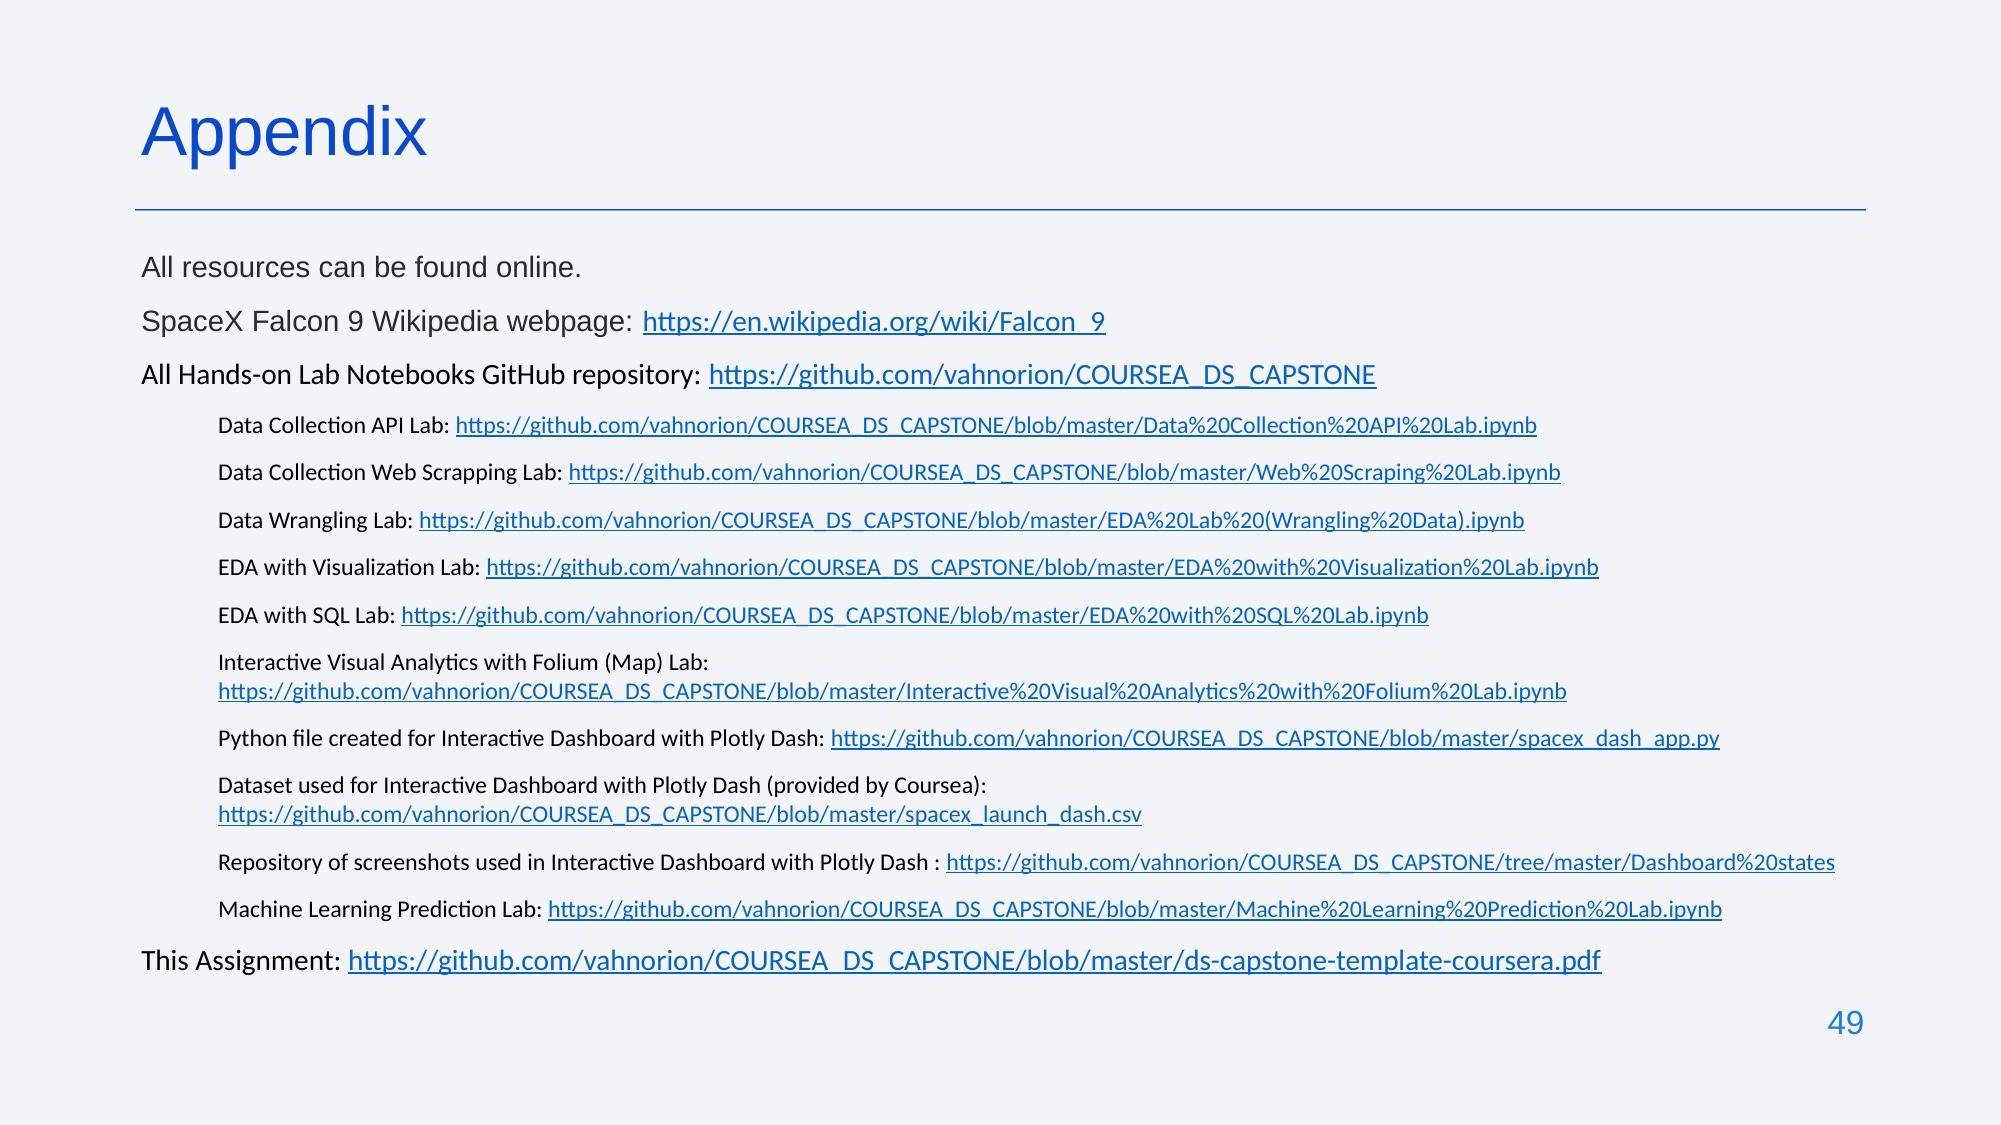

Appendix
All resources can be found online.
SpaceX Falcon 9 Wikipedia webpage: https://en.wikipedia.org/wiki/Falcon_9
All Hands-on Lab Notebooks GitHub repository: https://github.com/vahnorion/COURSEA_DS_CAPSTONE
Data Collection API Lab: https://github.com/vahnorion/COURSEA_DS_CAPSTONE/blob/master/Data%20Collection%20API%20Lab.ipynb
Data Collection Web Scrapping Lab: https://github.com/vahnorion/COURSEA_DS_CAPSTONE/blob/master/Web%20Scraping%20Lab.ipynb
Data Wrangling Lab: https://github.com/vahnorion/COURSEA_DS_CAPSTONE/blob/master/EDA%20Lab%20(Wrangling%20Data).ipynb
EDA with Visualization Lab: https://github.com/vahnorion/COURSEA_DS_CAPSTONE/blob/master/EDA%20with%20Visualization%20Lab.ipynb
EDA with SQL Lab: https://github.com/vahnorion/COURSEA_DS_CAPSTONE/blob/master/EDA%20with%20SQL%20Lab.ipynb
Interactive Visual Analytics with Folium (Map) Lab: https://github.com/vahnorion/COURSEA_DS_CAPSTONE/blob/master/Interactive%20Visual%20Analytics%20with%20Folium%20Lab.ipynb
Python file created for Interactive Dashboard with Plotly Dash: https://github.com/vahnorion/COURSEA_DS_CAPSTONE/blob/master/spacex_dash_app.py
Dataset used for Interactive Dashboard with Plotly Dash (provided by Coursea): https://github.com/vahnorion/COURSEA_DS_CAPSTONE/blob/master/spacex_launch_dash.csv
Repository of screenshots used in Interactive Dashboard with Plotly Dash : https://github.com/vahnorion/COURSEA_DS_CAPSTONE/tree/master/Dashboard%20states
Machine Learning Prediction Lab: https://github.com/vahnorion/COURSEA_DS_CAPSTONE/blob/master/Machine%20Learning%20Prediction%20Lab.ipynb
This Assignment: https://github.com/vahnorion/COURSEA_DS_CAPSTONE/blob/master/ds-capstone-template-coursera.pdf

49